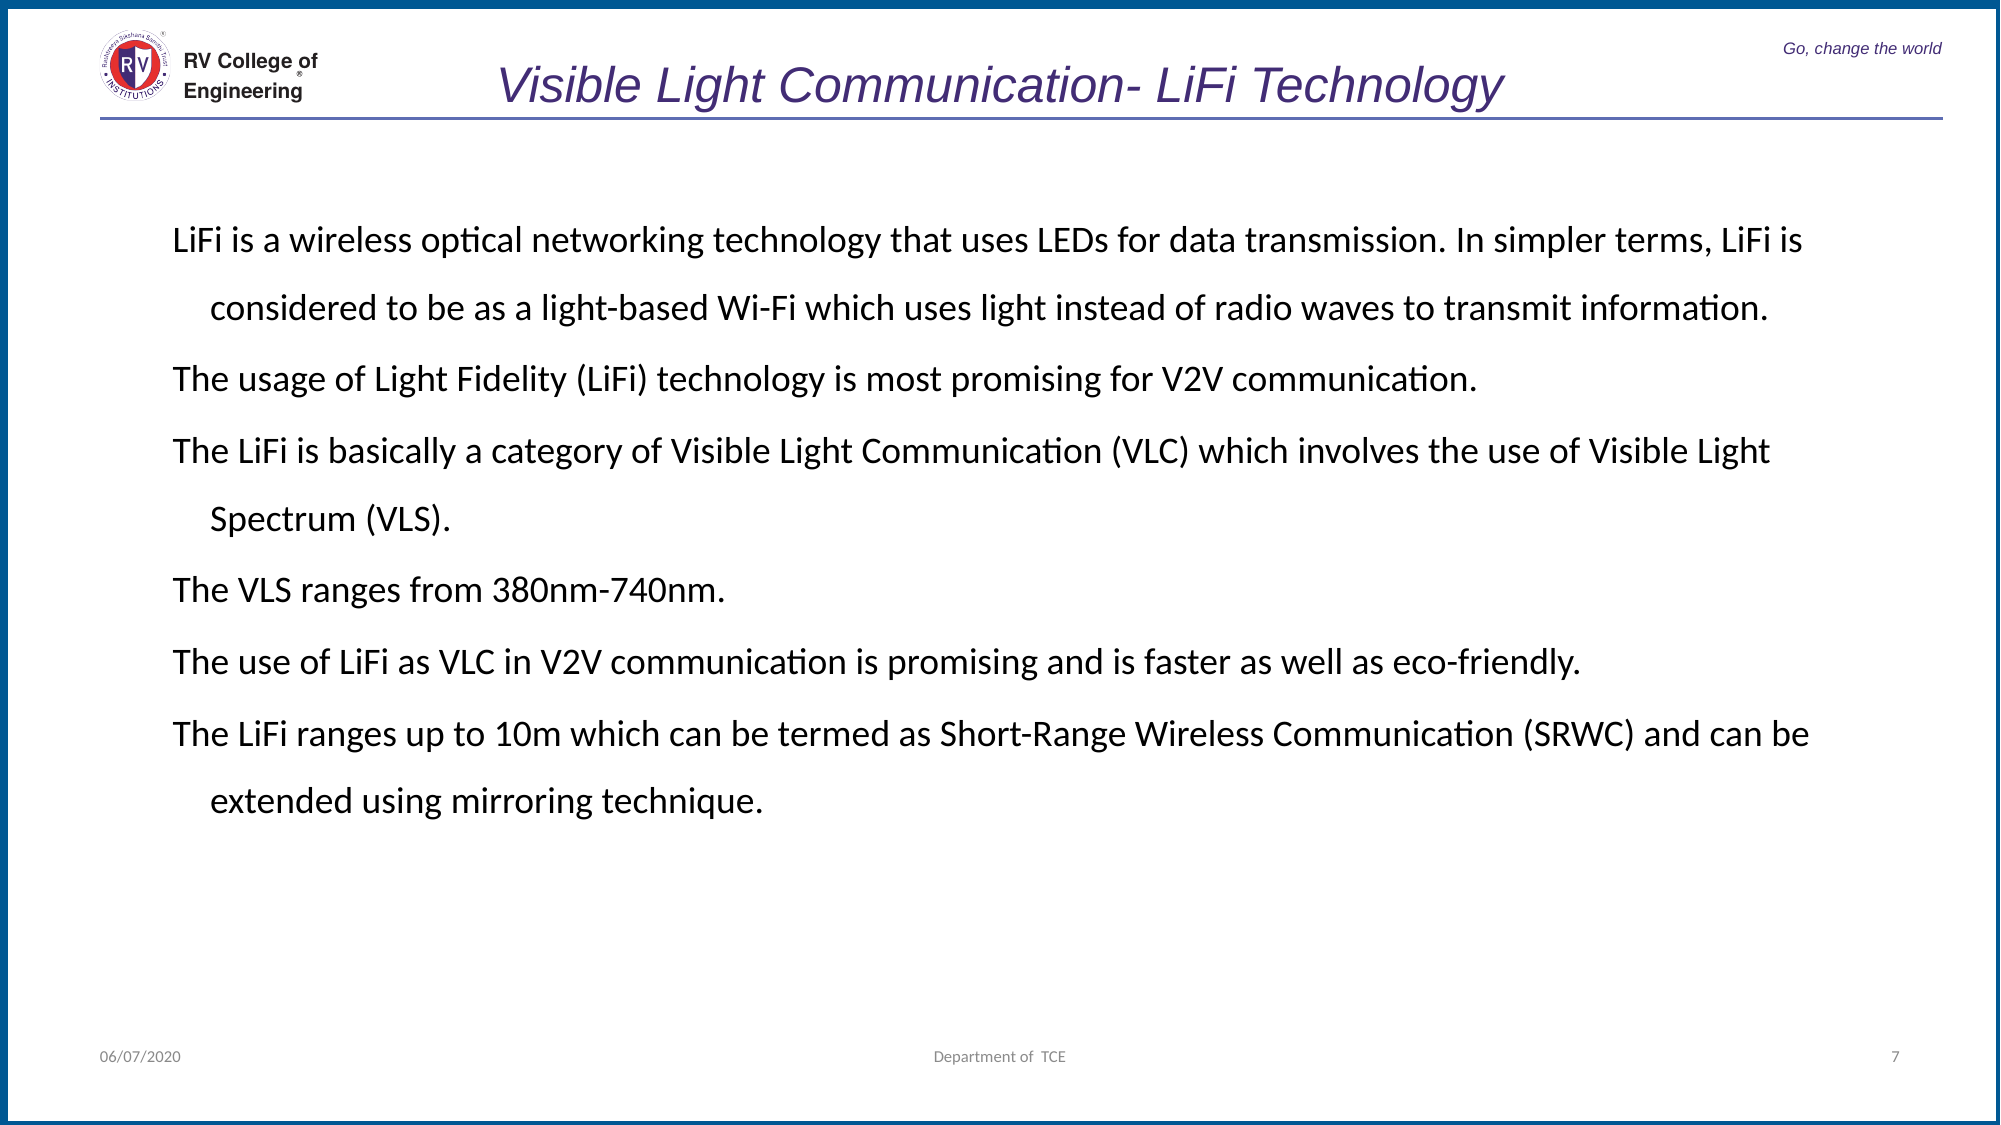

# Go, change the world
RV College of
Engineering
Visible Light Communication- LiFi Technology

LiFi is a wireless optical networking technology that uses LEDs for data transmission. In simpler terms, LiFi is considered to be as a light-based Wi-Fi which uses light instead of radio waves to transmit information.
The usage of Light Fidelity (LiFi) technology is most promising for V2V communication.
The LiFi is basically a category of Visible Light Communication (VLC) which involves the use of Visible Light Spectrum (VLS).
The VLS ranges from 380nm-740nm.
The use of LiFi as VLC in V2V communication is promising and is faster as well as eco-friendly.
The LiFi ranges up to 10m which can be termed as Short-Range Wireless Communication (SRWC) and can be extended using mirroring technique.

06/07/2020
Department of  TCE
7